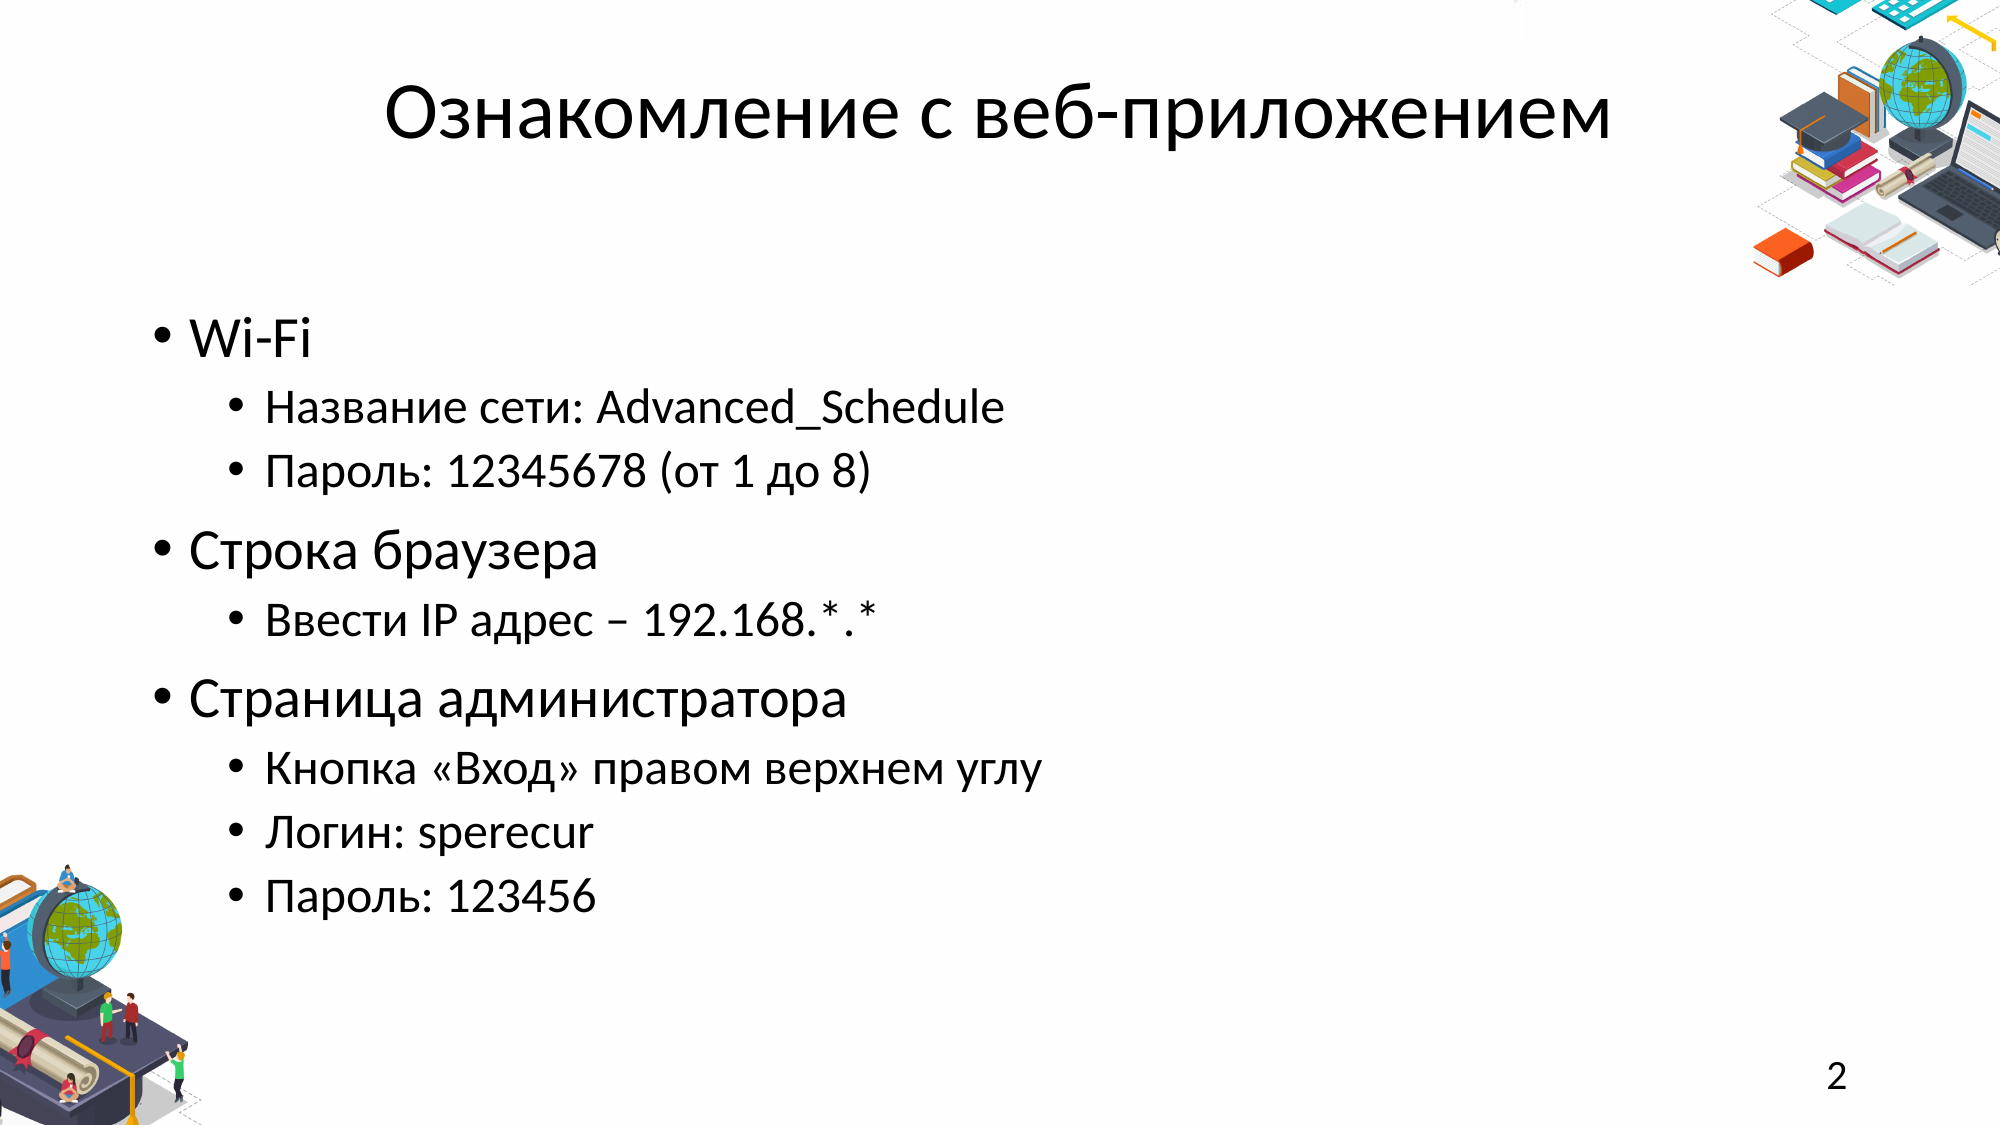

# Ознакомление с веб-приложением
Wi-Fi
Название сети: Advanced_Schedule
Пароль: 12345678 (от 1 до 8)
Строка браузера
Ввести IP адрес – 192.168.*.*
Страница администратора
Кнопка «Вход» правом верхнем углу
Логин: sperecur
Пароль: 123456
2